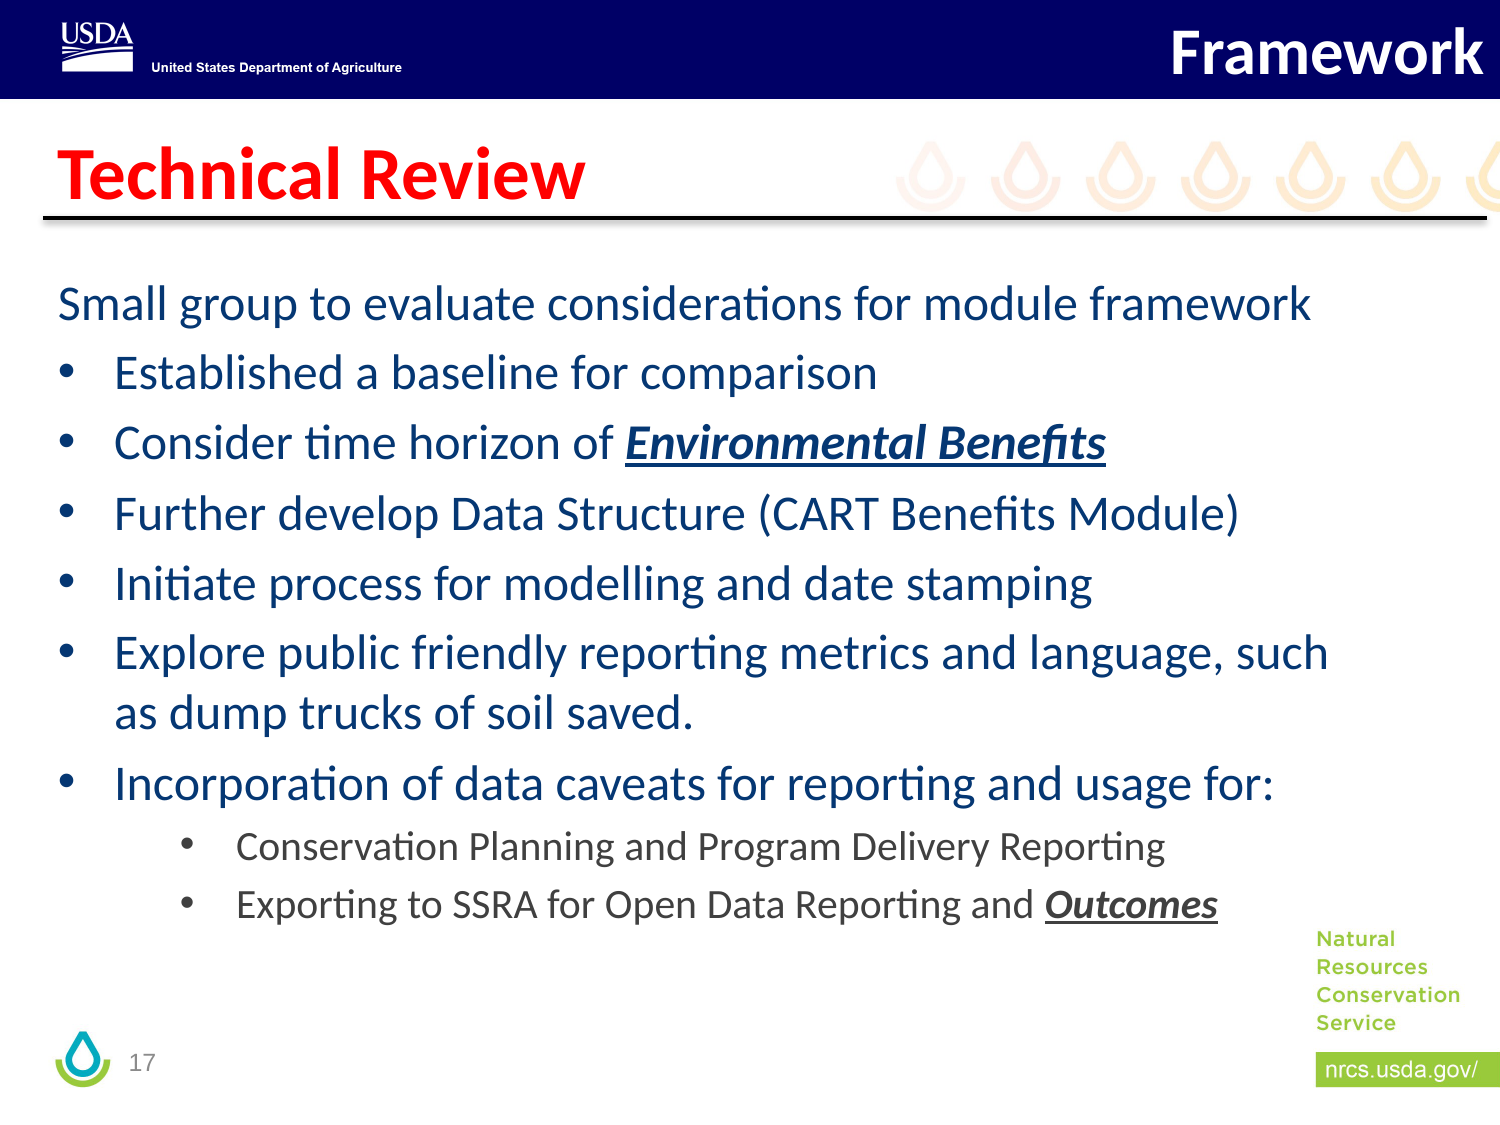

Framework
# Technical Review
Small group to evaluate considerations for module framework
Established a baseline for comparison
Consider time horizon of Environmental Benefits
Further develop Data Structure (CART Benefits Module)
Initiate process for modelling and date stamping
Explore public friendly reporting metrics and language, such as dump trucks of soil saved.
Incorporation of data caveats for reporting and usage for:
Conservation Planning and Program Delivery Reporting
Exporting to SSRA for Open Data Reporting and Outcomes

17